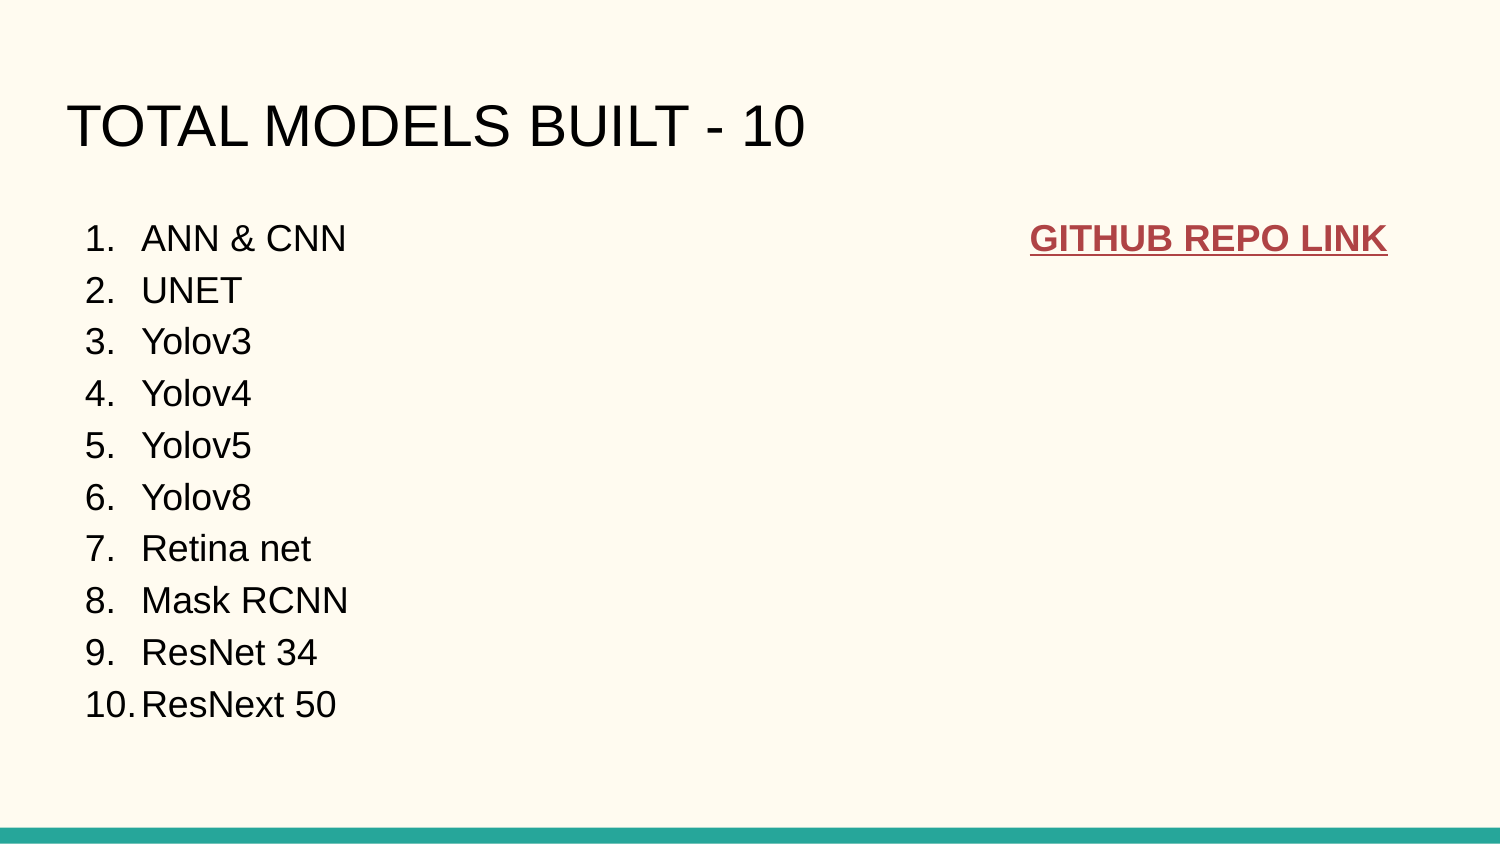

# TOTAL MODELS BUILT - 10

ANN & CNN                                                                 GITHUB REPO LINK
UNET
Yolov3
Yolov4
Yolov5
Yolov8
Retina net
Mask RCNN
ResNet 34
ResNext 50